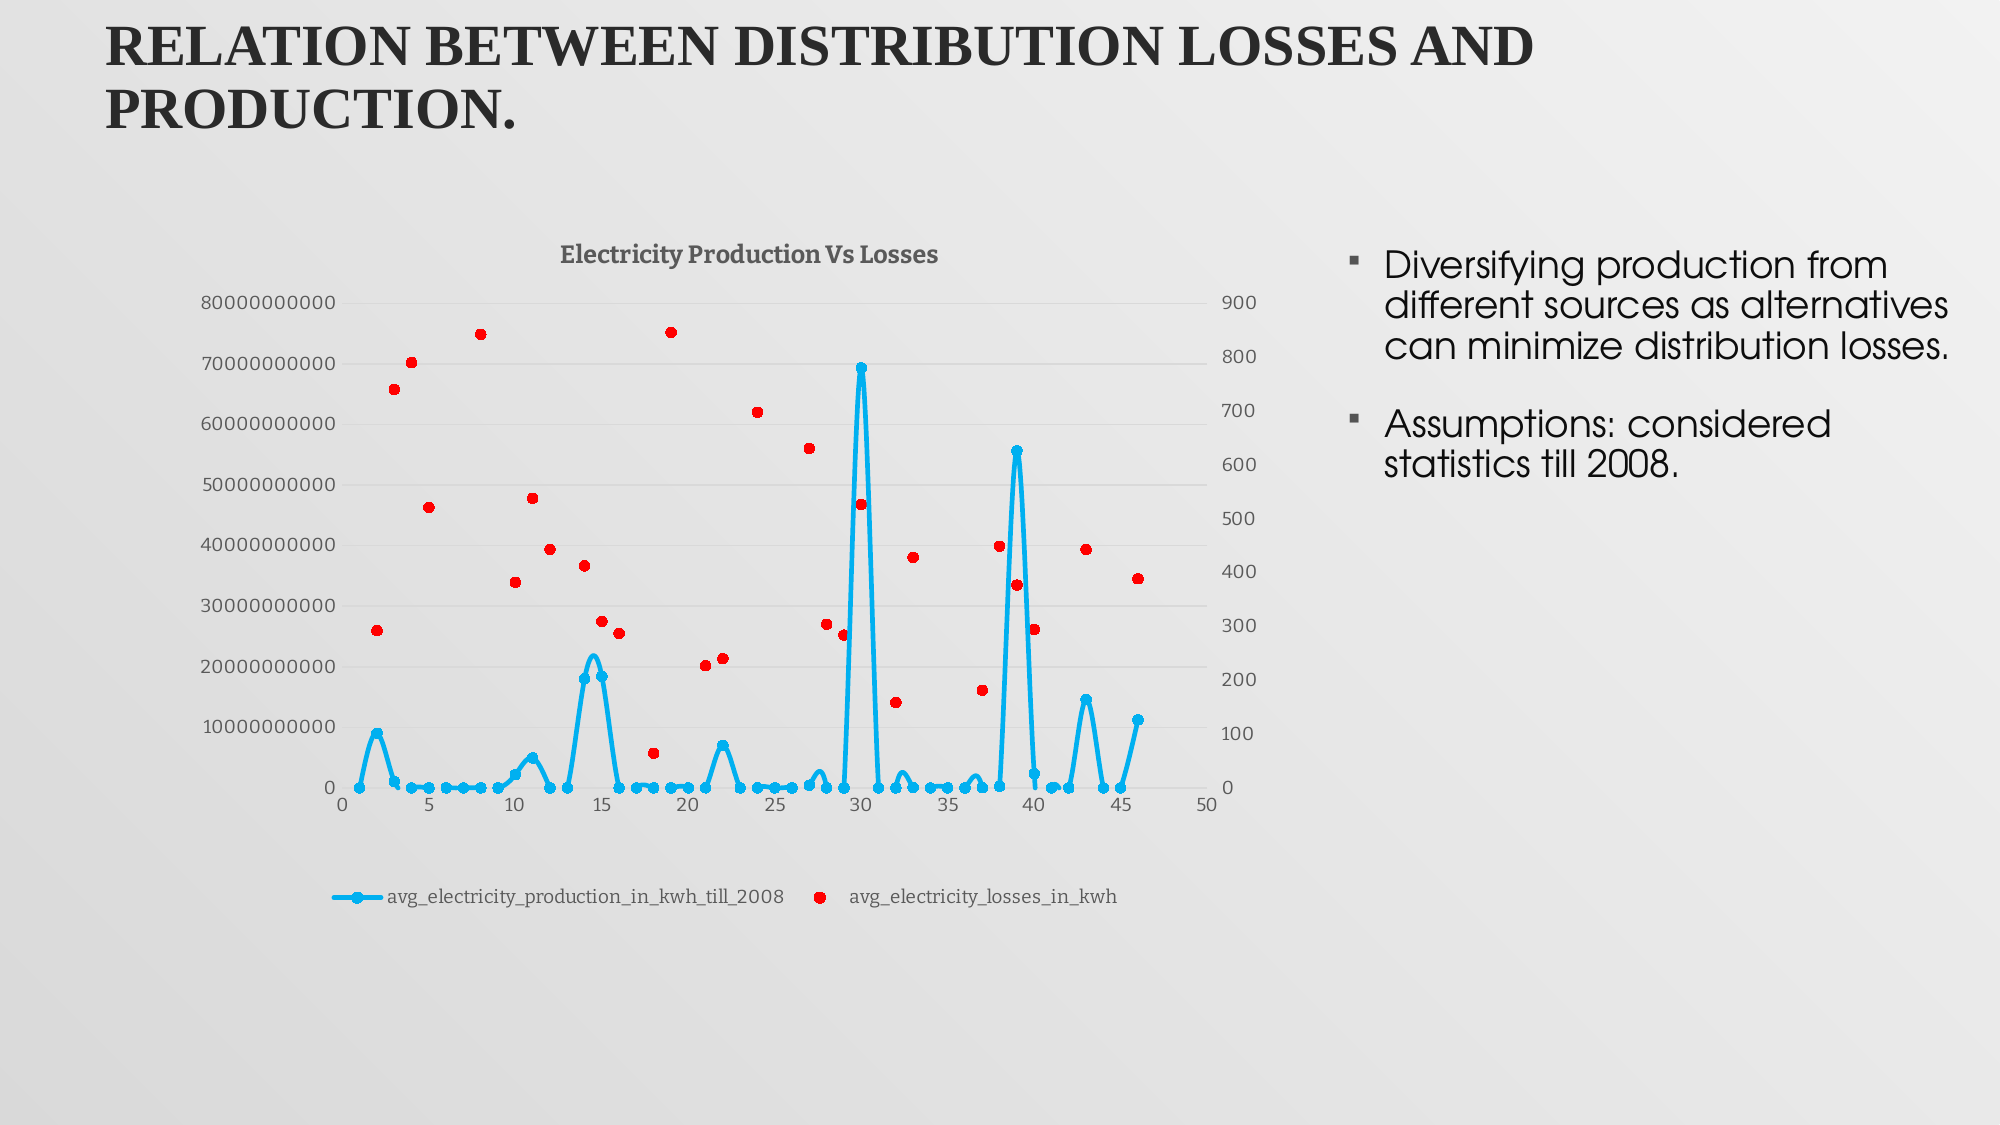

# RELATION between distribution losses and Production.

### Chart

| Category | avg_electricity_production_in_kwh_till_2008 | avg_electricity_losses_in_kwh |
|---|---|---|
Diversifying production from different sources as alternatives can minimize distribution losses.
Assumptions: considered statistics till 2008.